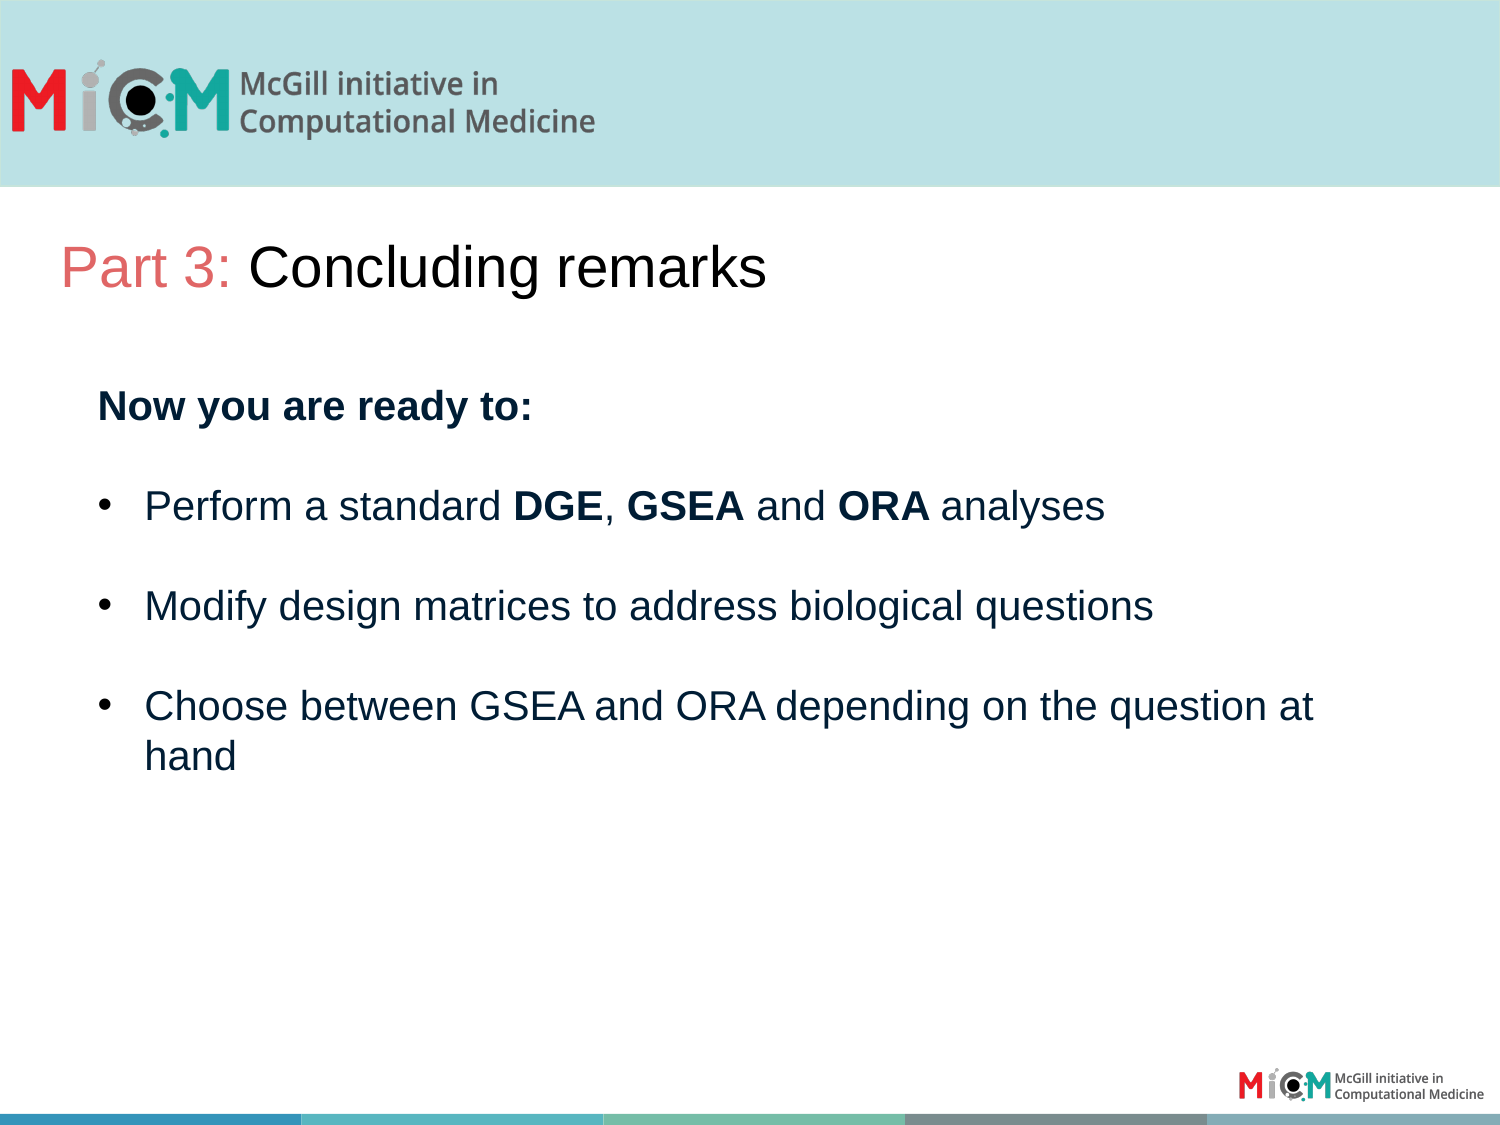

Part 3: Concluding remarks
Now you are ready to:

Perform a standard DGE, GSEA and ORA analyses

Modify design matrices to address biological questions

Choose between GSEA and ORA depending on the question at hand